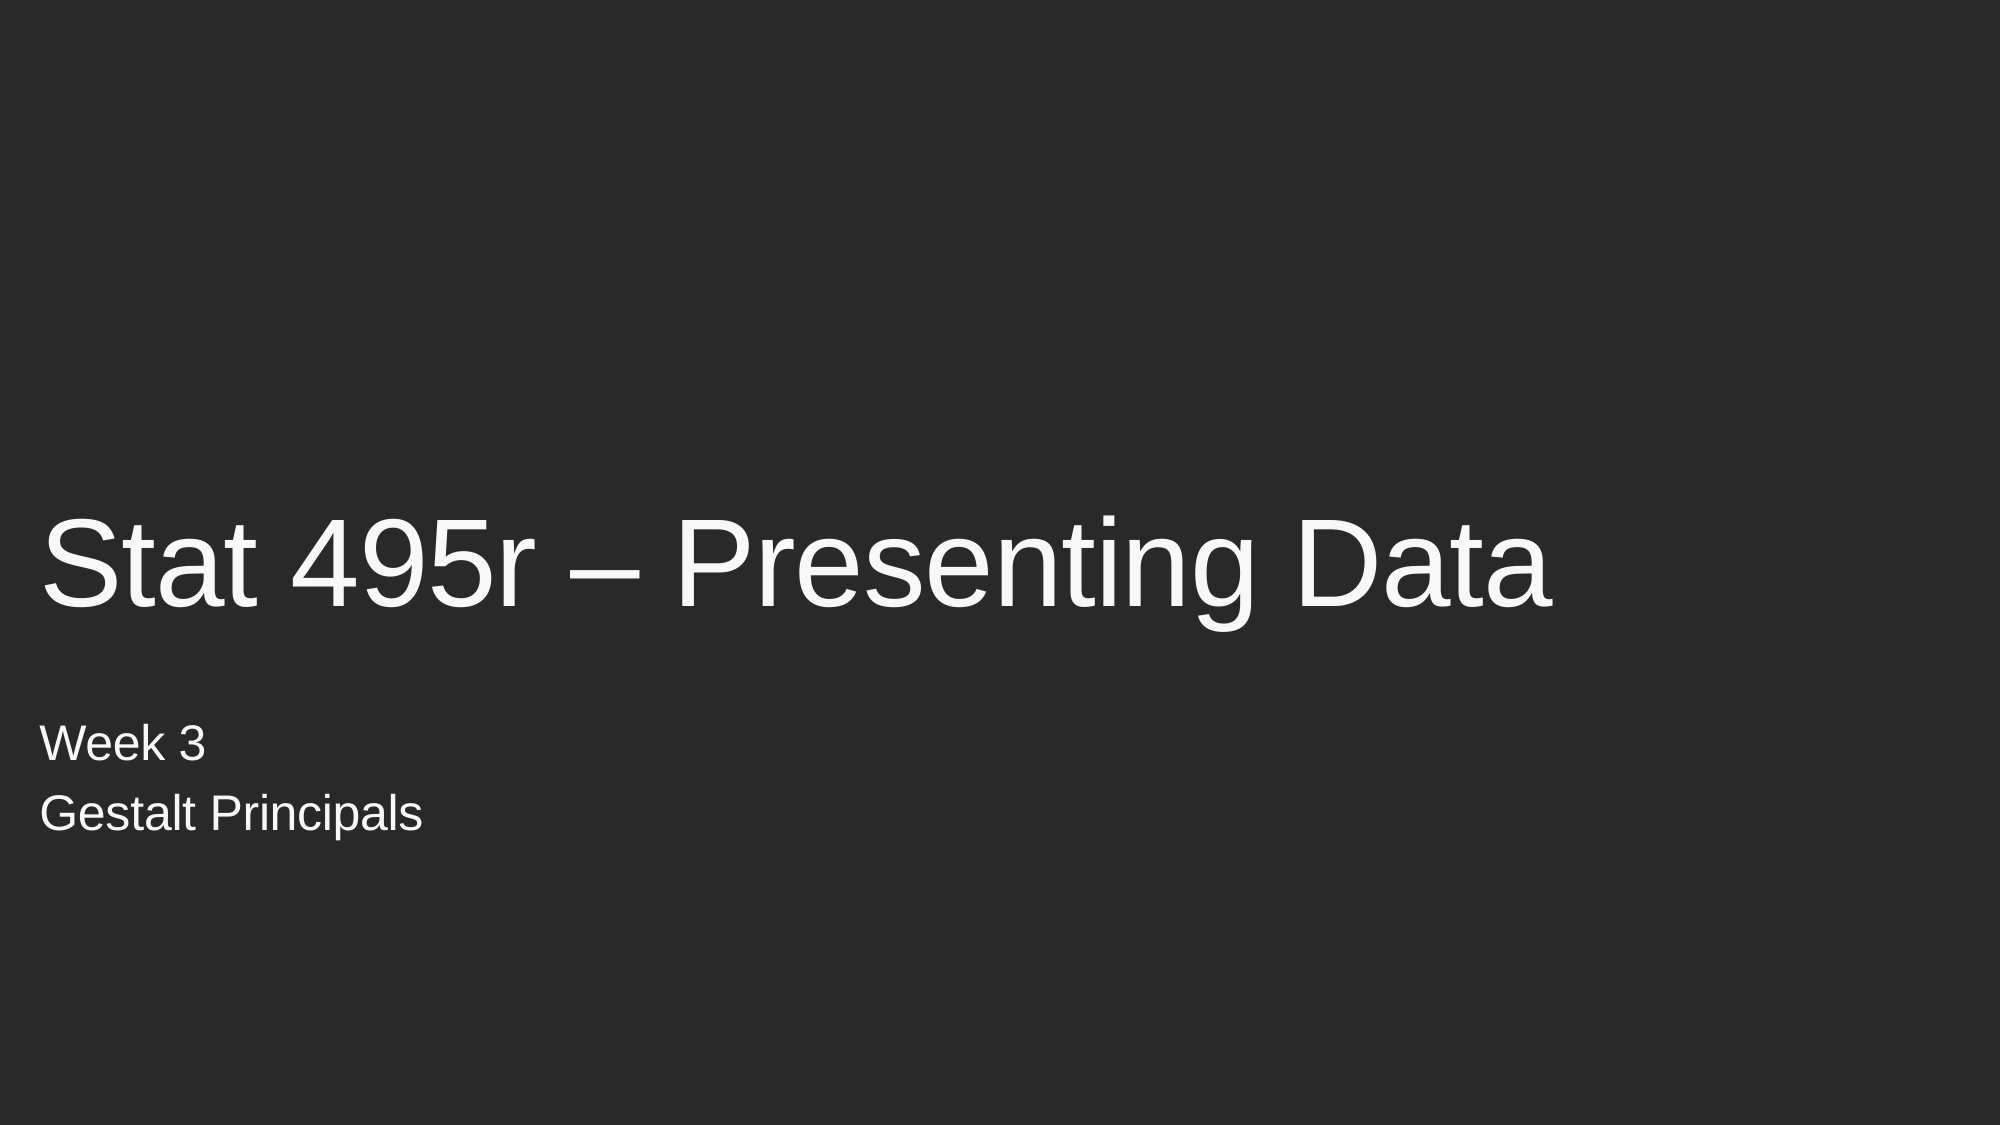

# Stat 495r – Presenting Data
Week 3
Gestalt Principals